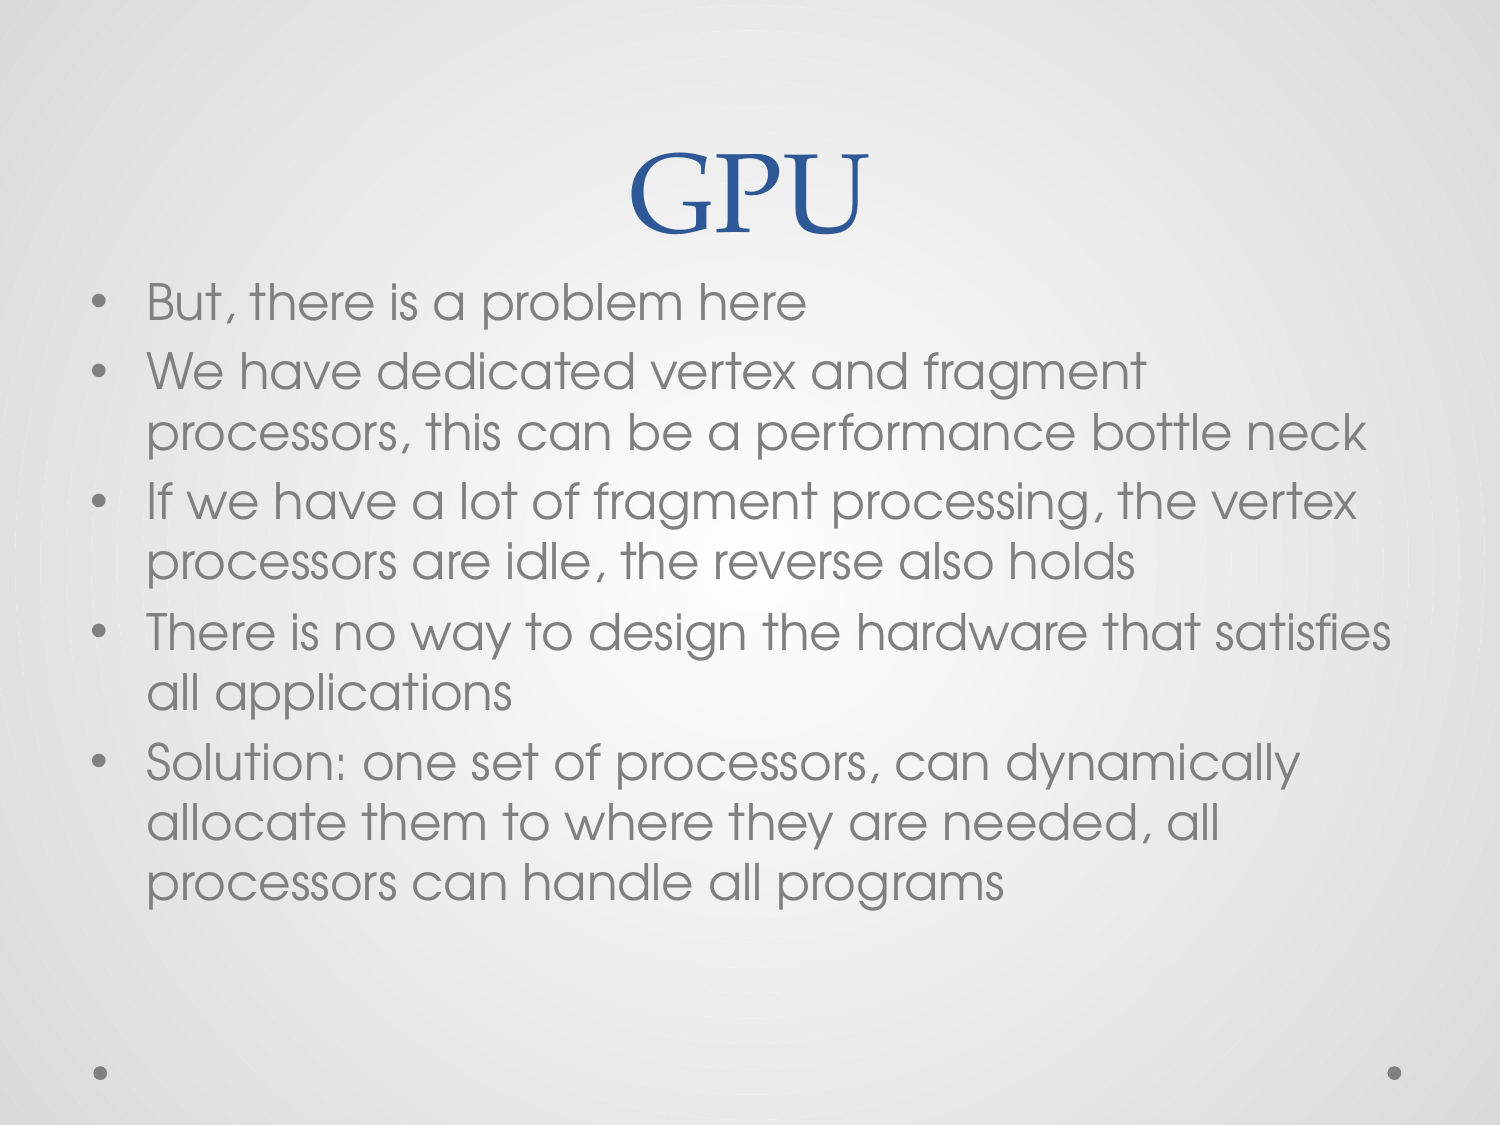

# GPU
But, there is a problem here
We have dedicated vertex and fragment processors, this can be a performance bottle neck
If we have a lot of fragment processing, the vertex processors are idle, the reverse also holds
There is no way to design the hardware that satisfies all applications
Solution: one set of processors, can dynamically allocate them to where they are needed, all processors can handle all programs